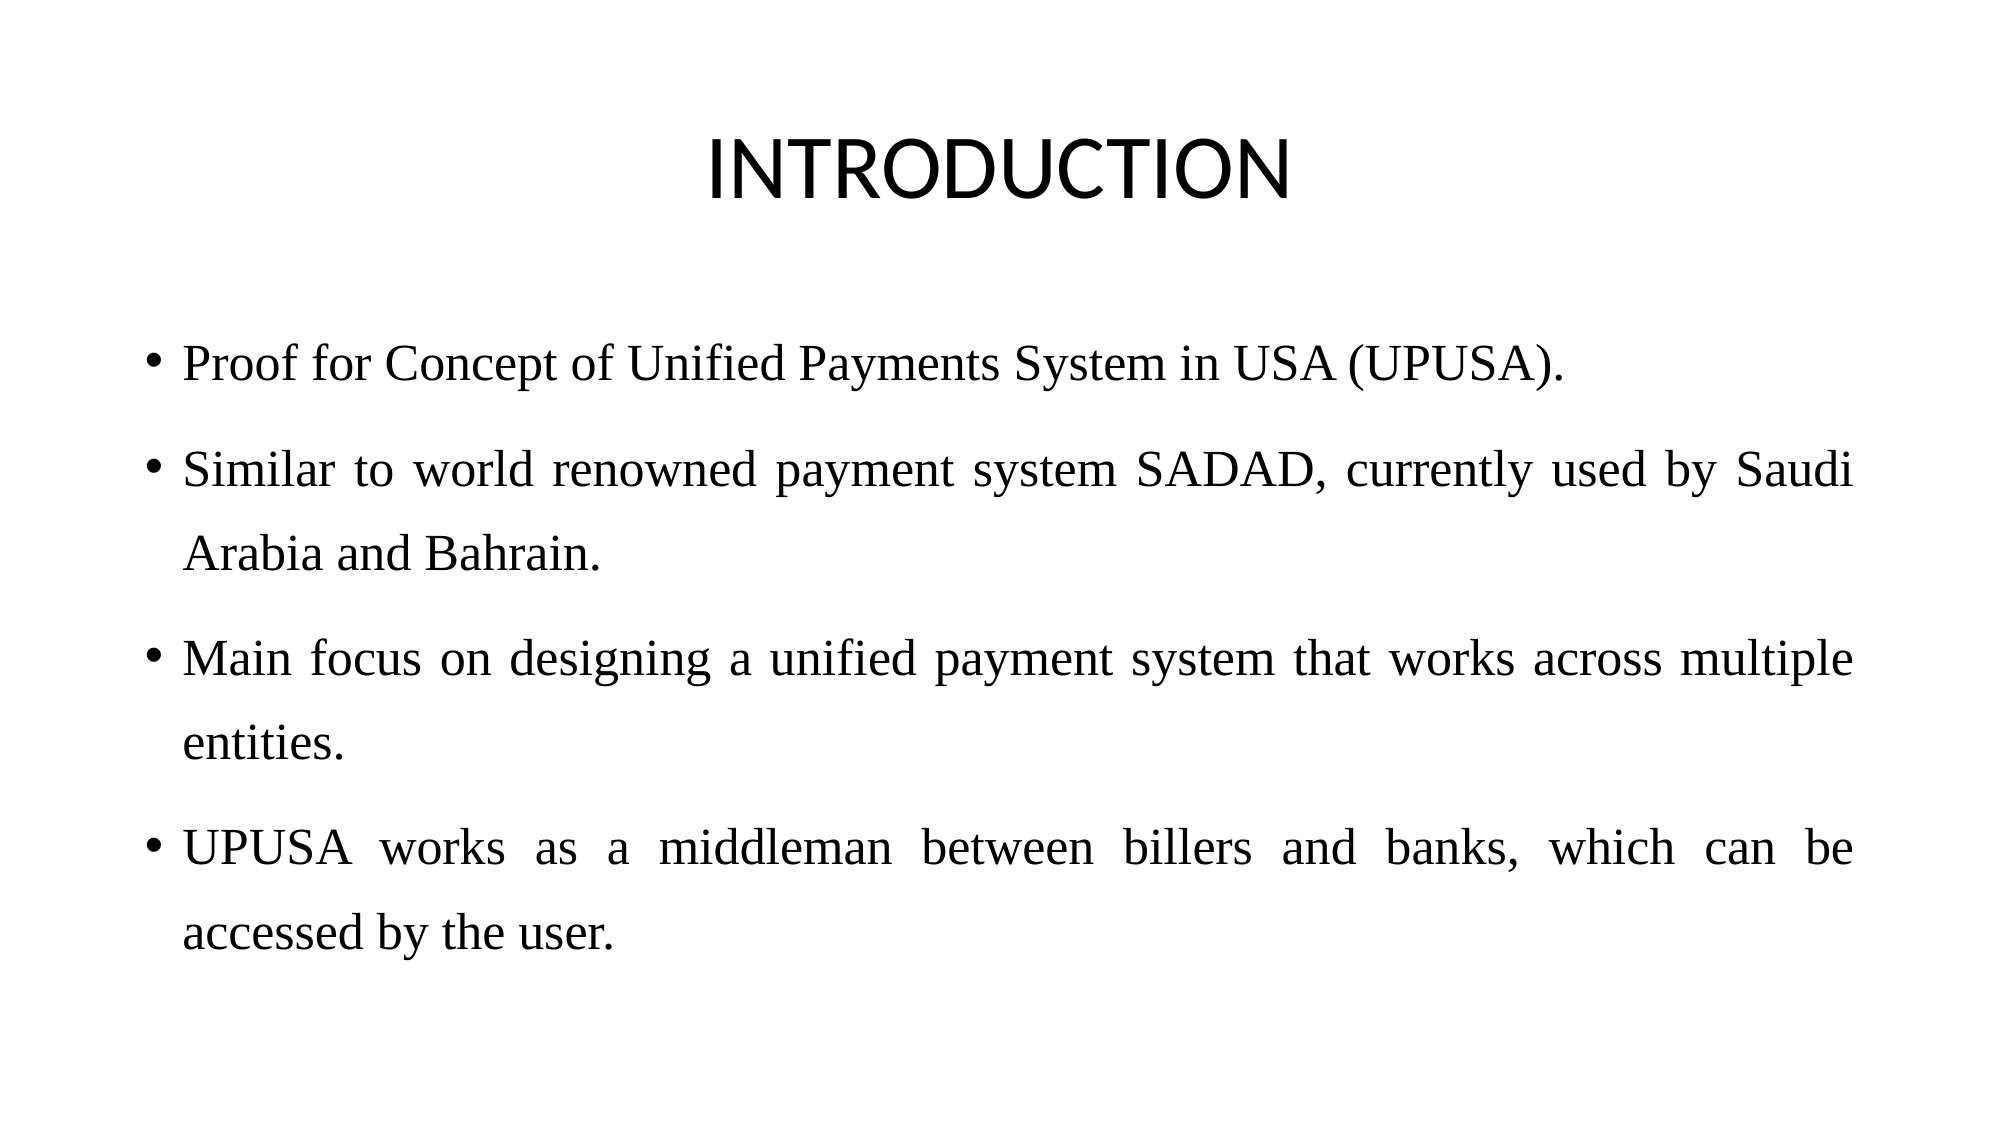

# INTRODUCTION
Proof for Concept of Unified Payments System in USA (UPUSA).
Similar to world renowned payment system SADAD, currently used by Saudi Arabia and Bahrain.
Main focus on designing a unified payment system that works across multiple entities.
UPUSA works as a middleman between billers and banks, which can be accessed by the user.